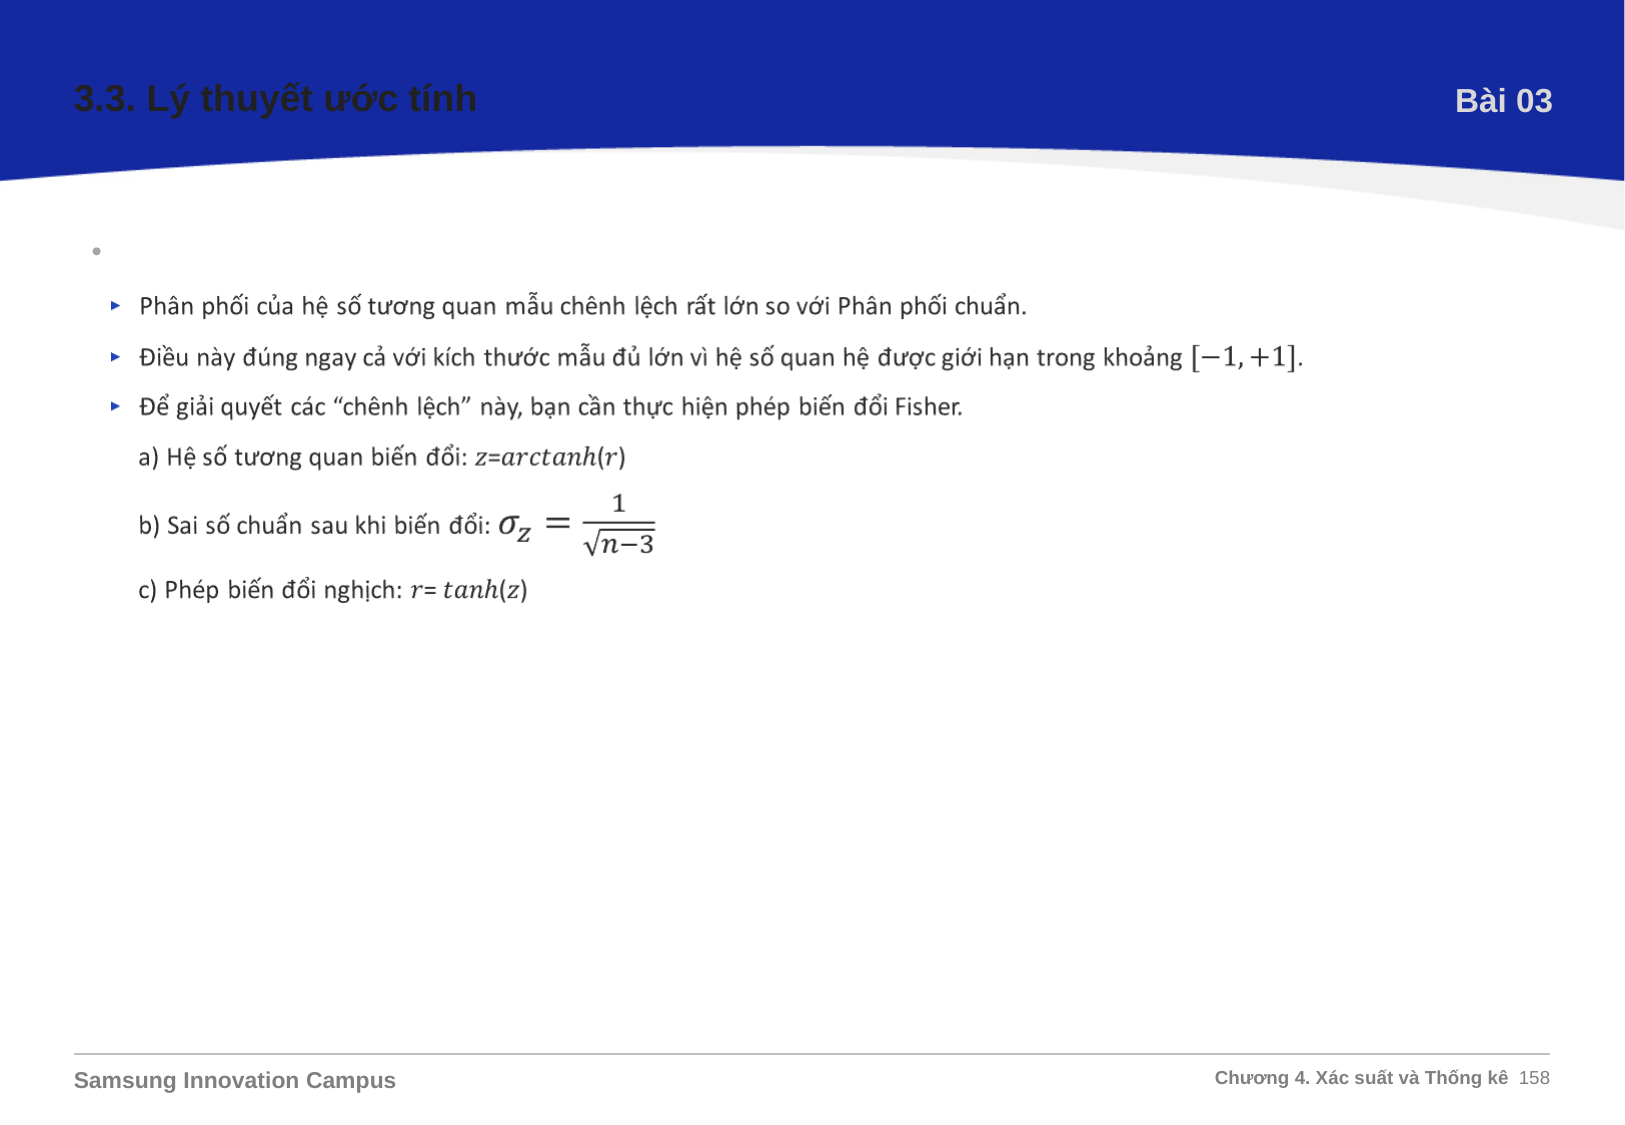

3.3. Lý thuyết ước tính
Bài 03
Khoảng tin cậy của hệ số tương quan: